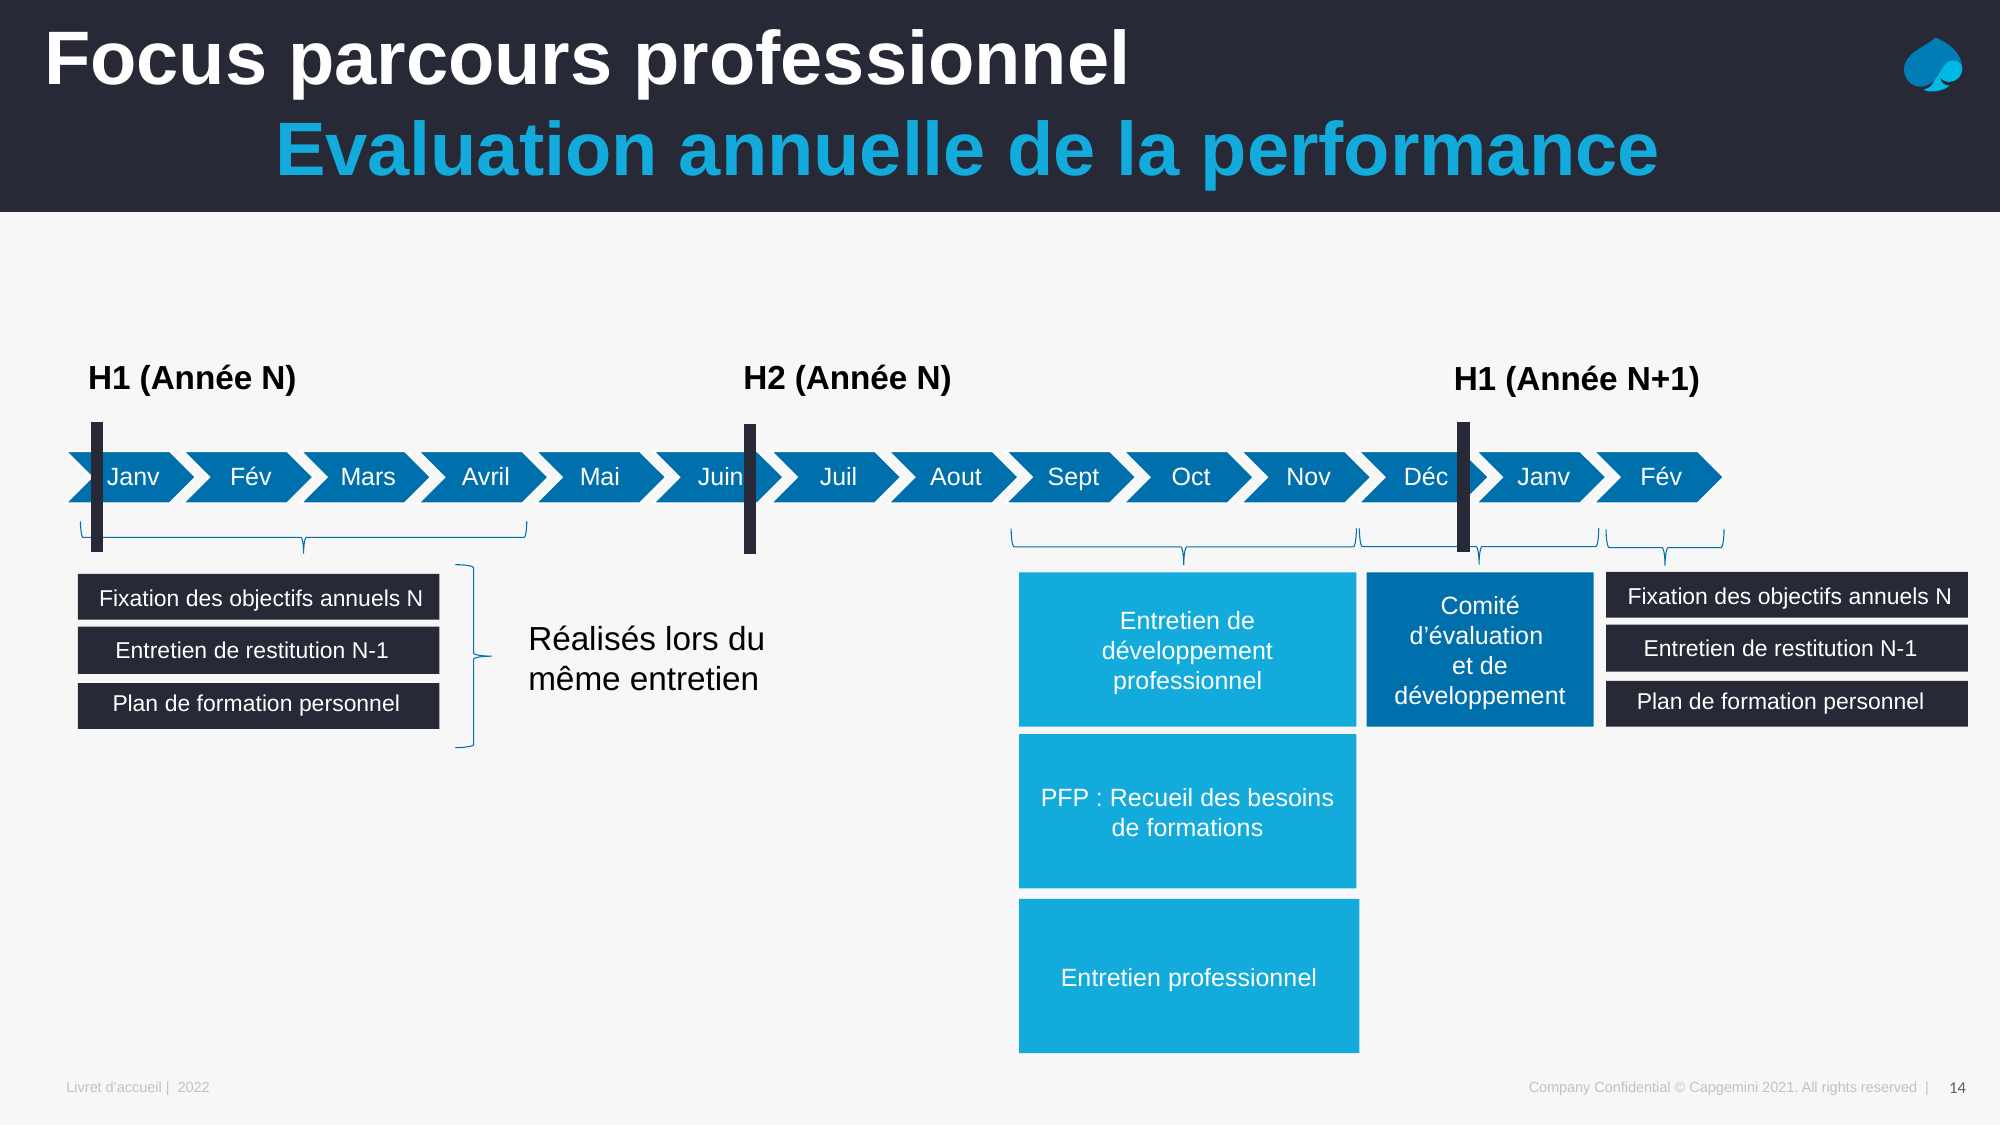

Janv
Fév
Mars
Avril
Mai
Juin
Juil
Aout
Sept
Oct
Nov
Déc
Janv
Fév

 Focus parcours professionnel
            Evaluation annuelle de la performance

H1 (Année N)
H2 (Année N)
H1 (Année N+1)

Entretien de développement professionnel
Comité d’évaluation
et de développement

Fixation des objectifs annuels N
Fixation des objectifs annuels N
Réalisés lors du même entretien

Entretien de restitution N-1

Entretien de restitution N-1
Plan de formation personnel

Plan de formation personnel

PFP : Recueil des besoins de formations
Entretien professionnel